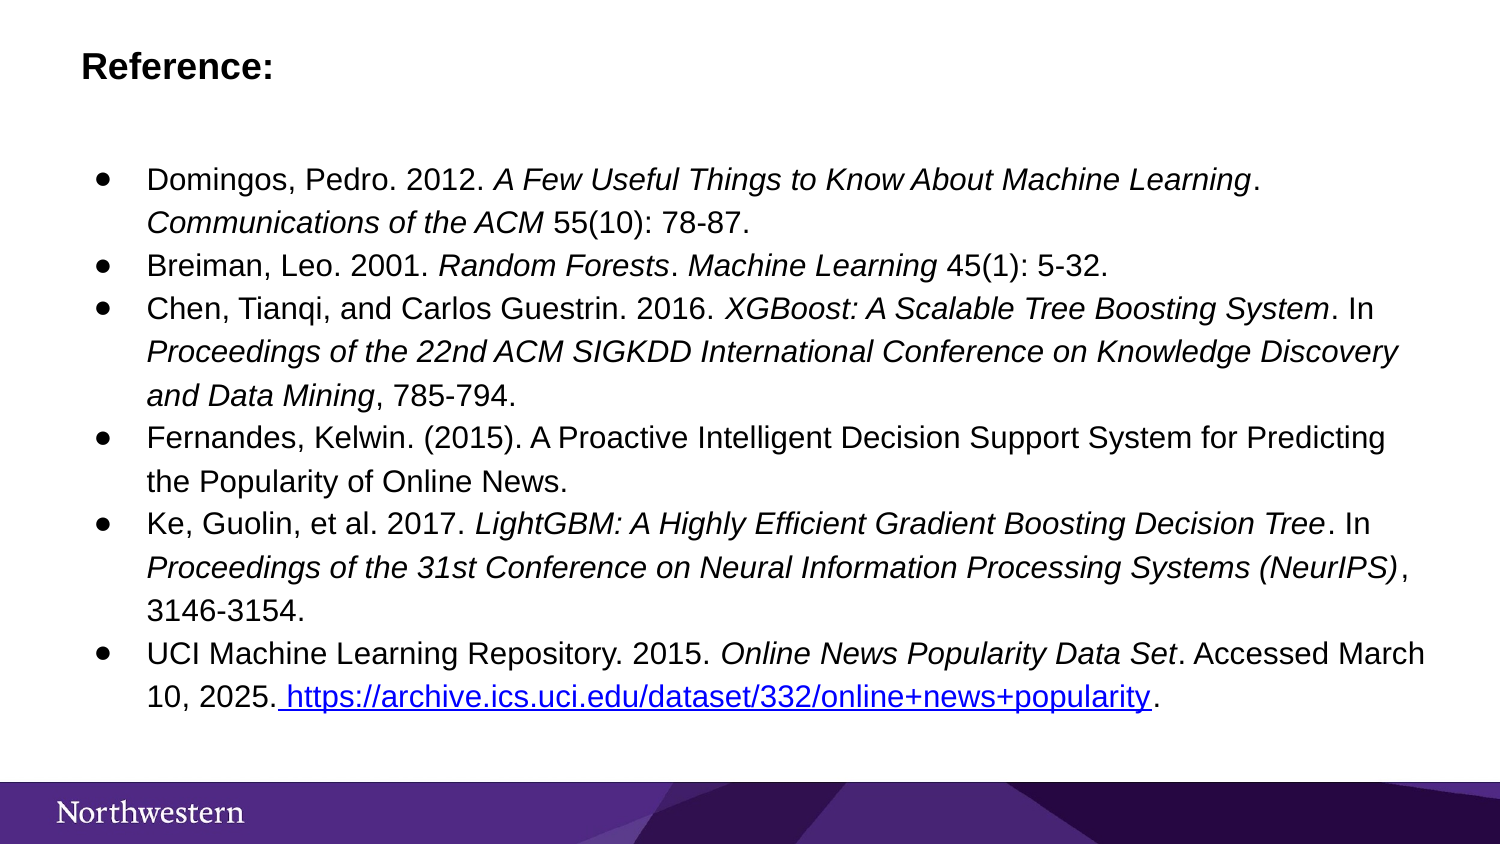

Reference:
Domingos, Pedro. 2012. A Few Useful Things to Know About Machine Learning. Communications of the ACM 55(10): 78-87.
Breiman, Leo. 2001. Random Forests. Machine Learning 45(1): 5-32.
Chen, Tianqi, and Carlos Guestrin. 2016. XGBoost: A Scalable Tree Boosting System. In Proceedings of the 22nd ACM SIGKDD International Conference on Knowledge Discovery and Data Mining, 785-794.
Fernandes, Kelwin. (2015). A Proactive Intelligent Decision Support System for Predicting the Popularity of Online News.
Ke, Guolin, et al. 2017. LightGBM: A Highly Efficient Gradient Boosting Decision Tree. In Proceedings of the 31st Conference on Neural Information Processing Systems (NeurIPS), 3146-3154.
UCI Machine Learning Repository. 2015. Online News Popularity Data Set. Accessed March 10, 2025. https://archive.ics.uci.edu/dataset/332/online+news+popularity.